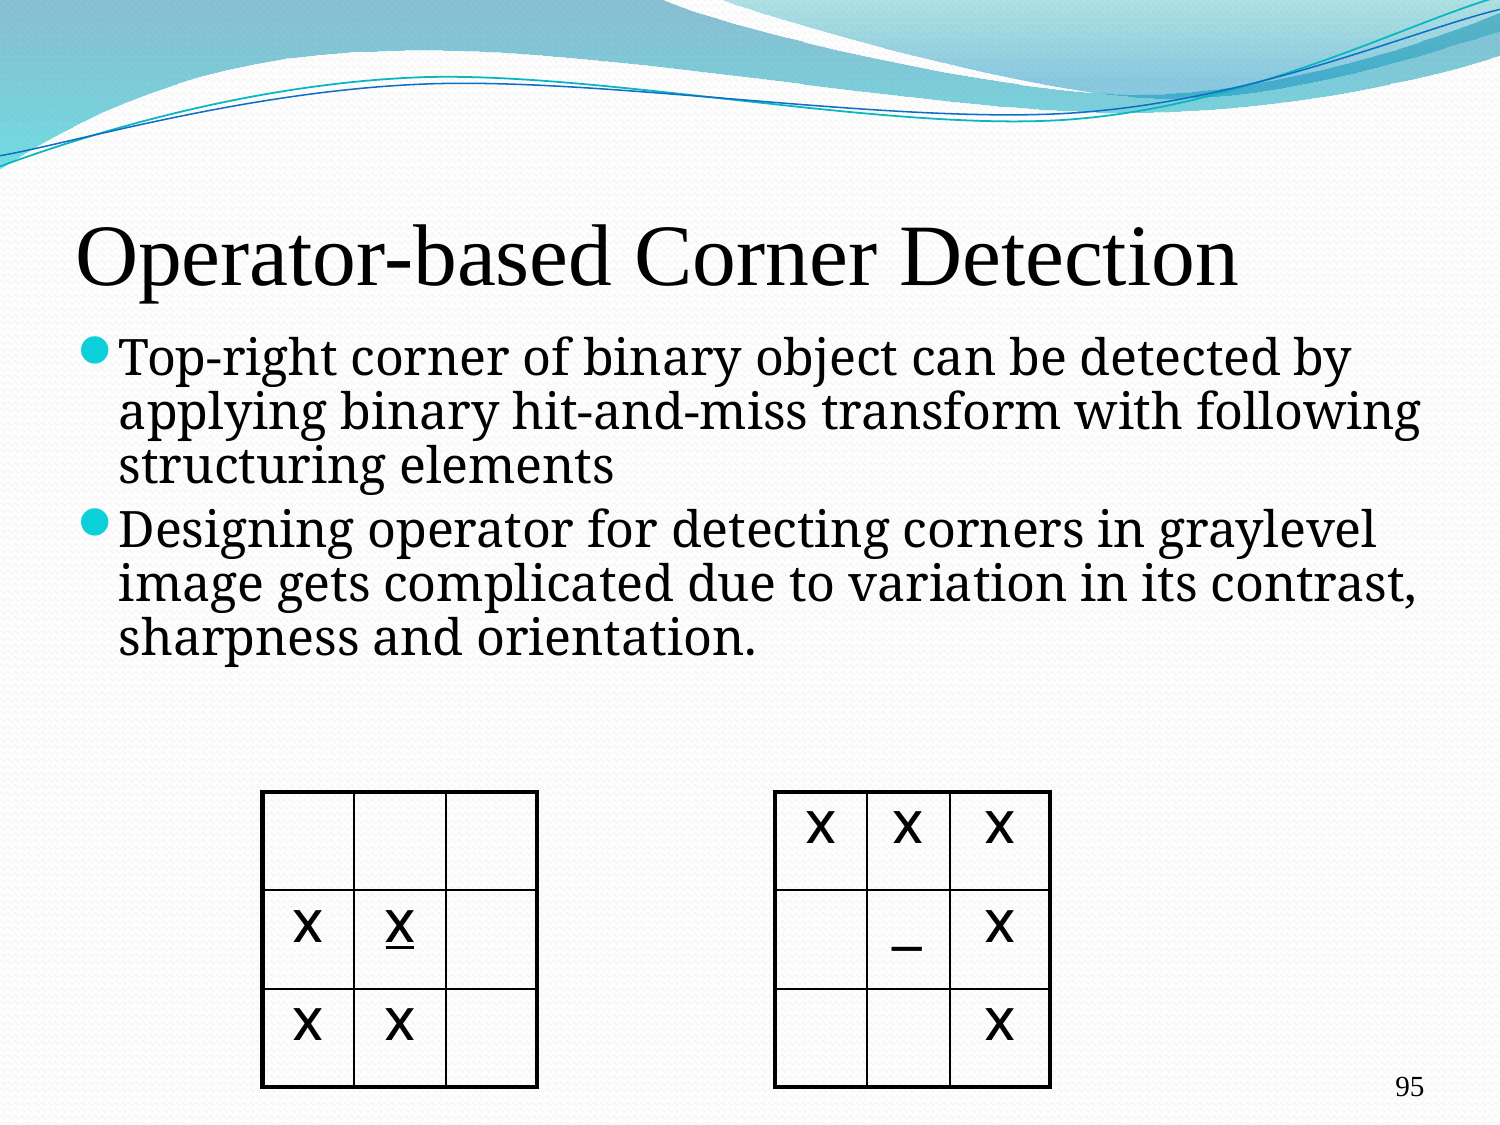

# Operator-based Corner Detection
Top-right corner of binary object can be detected by applying binary hit-and-miss transform with following structuring elements
Designing operator for detecting corners in graylevel image gets complicated due to variation in its contrast, sharpness and orientation.
|  |  |  |
| --- | --- | --- |
| x | x |  |
| x | x |  |
| x | x | x |
| --- | --- | --- |
|  | \_ | x |
|  |  | x |
95